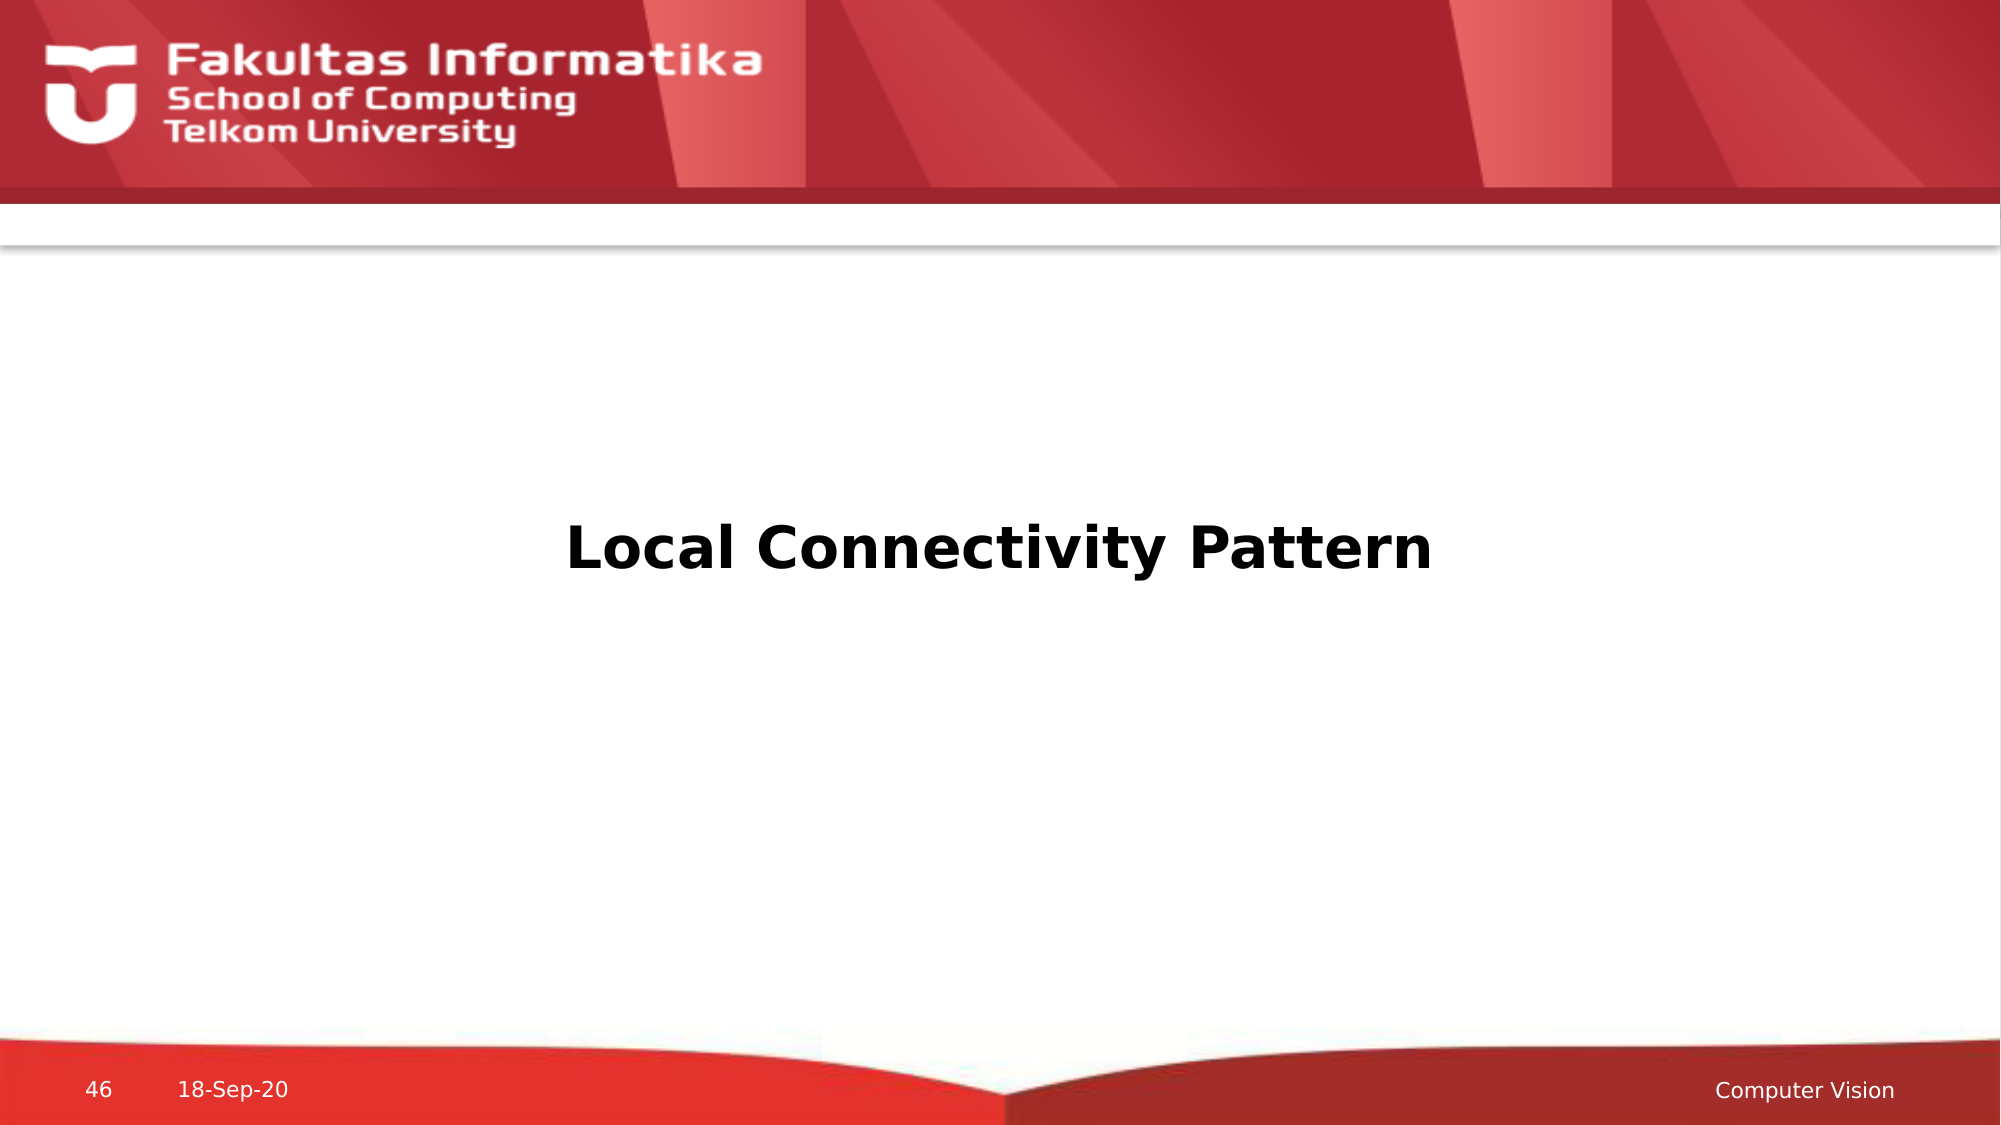

Local Connectivity Pattern
Computer Vision
46
18-Sep-20